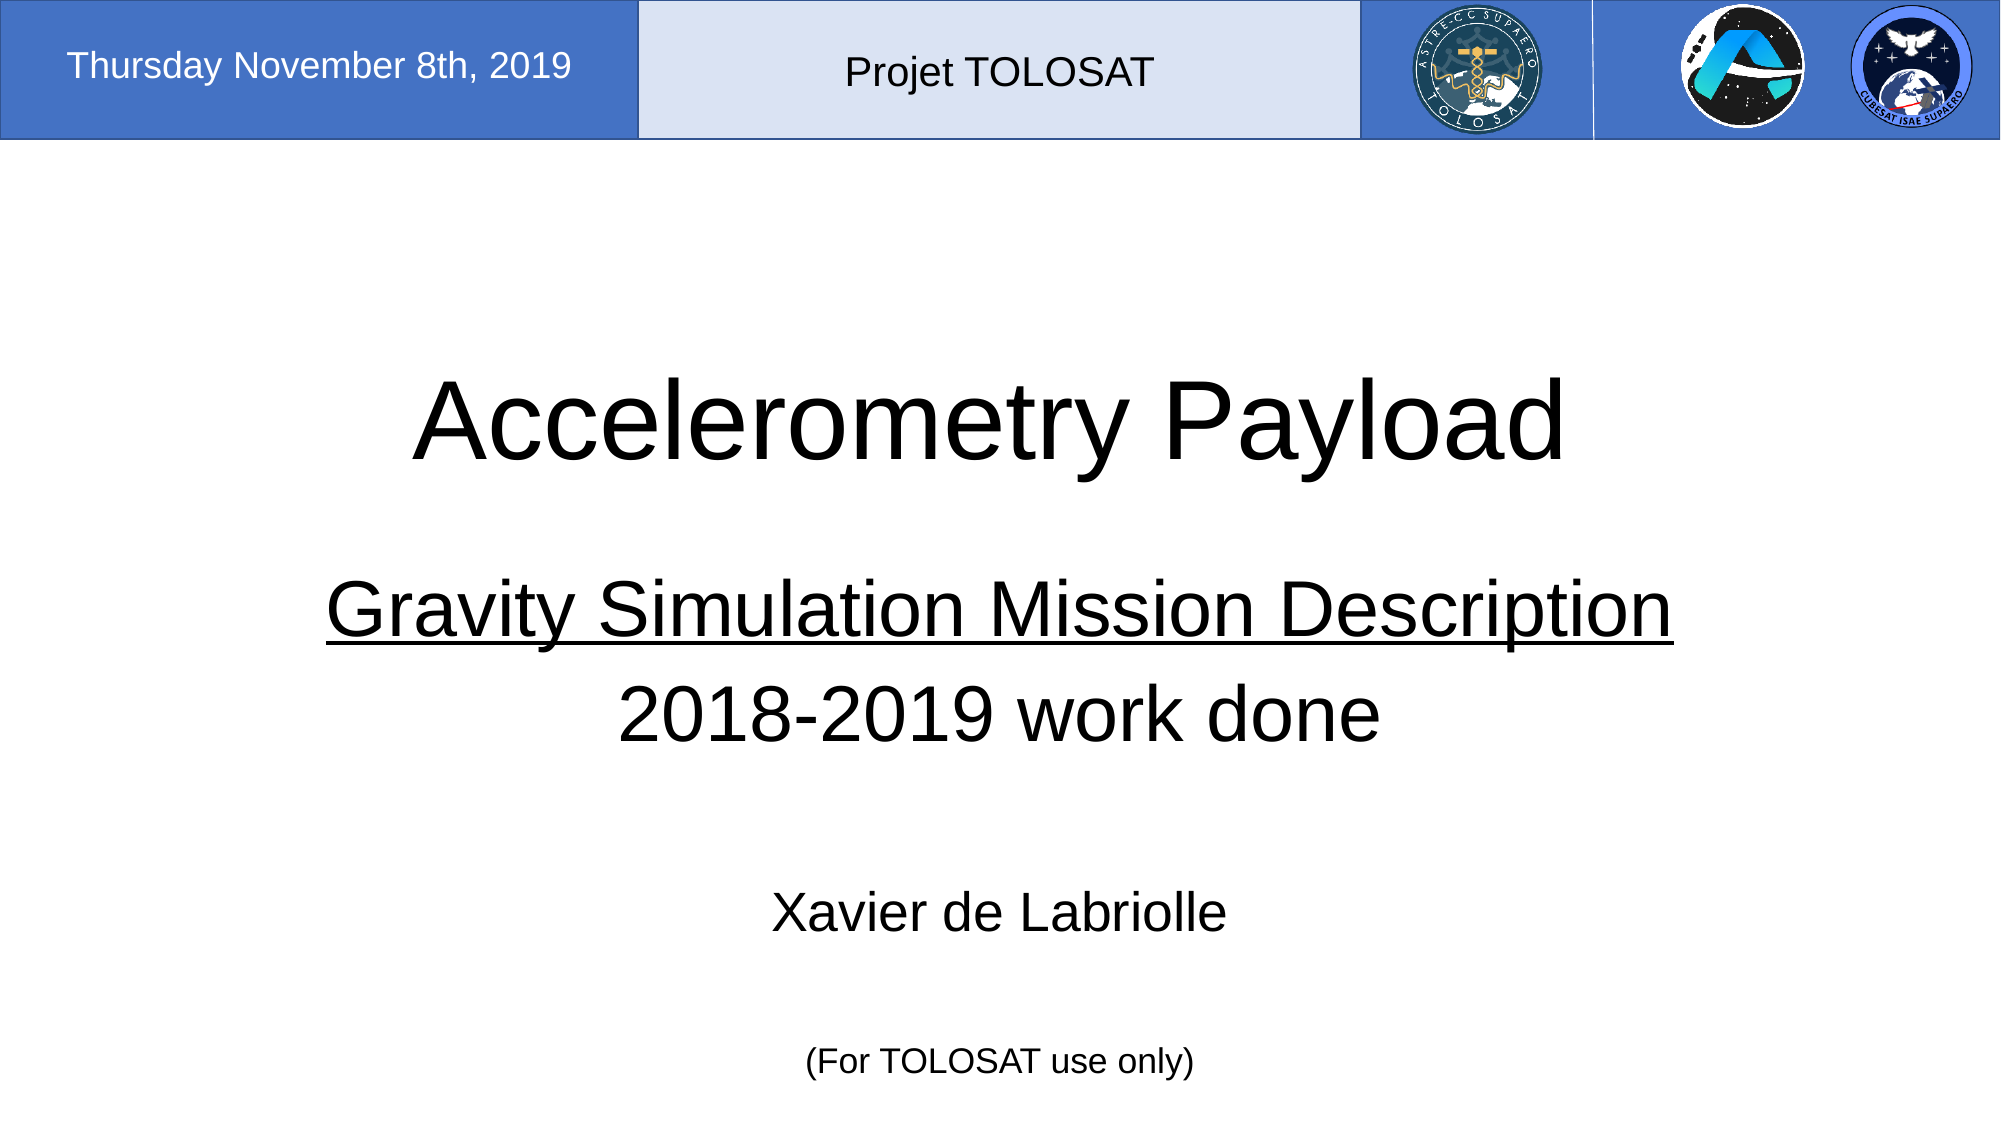

Thursday November 8th, 2019
# Accelerometry Payload
Gravity Simulation Mission Description
2018-2019 work done

Xavier de Labriolle

(For TOLOSAT use only)